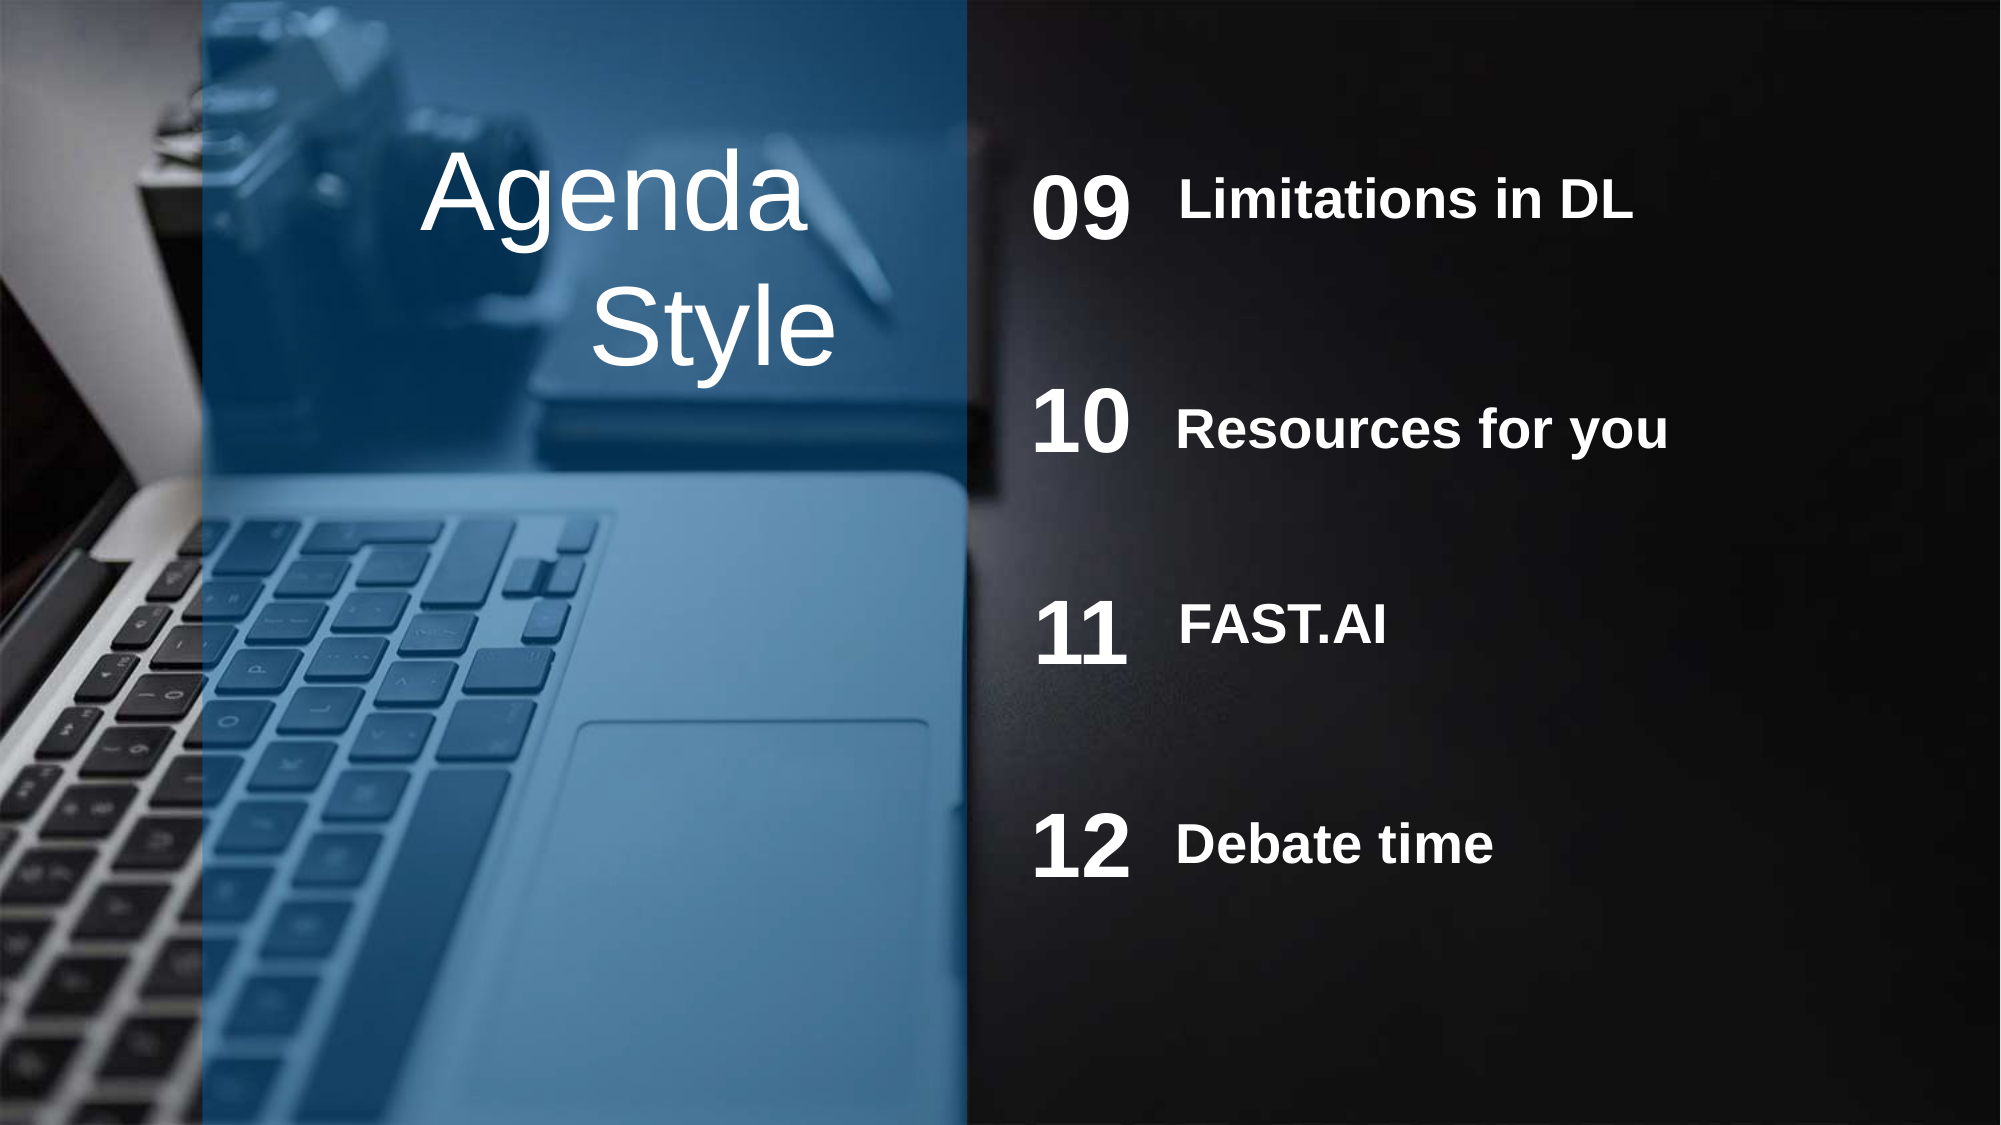

Agenda
Style
09
Limitations in DL
10
Resources for you
11
FAST.AI
12
Debate time